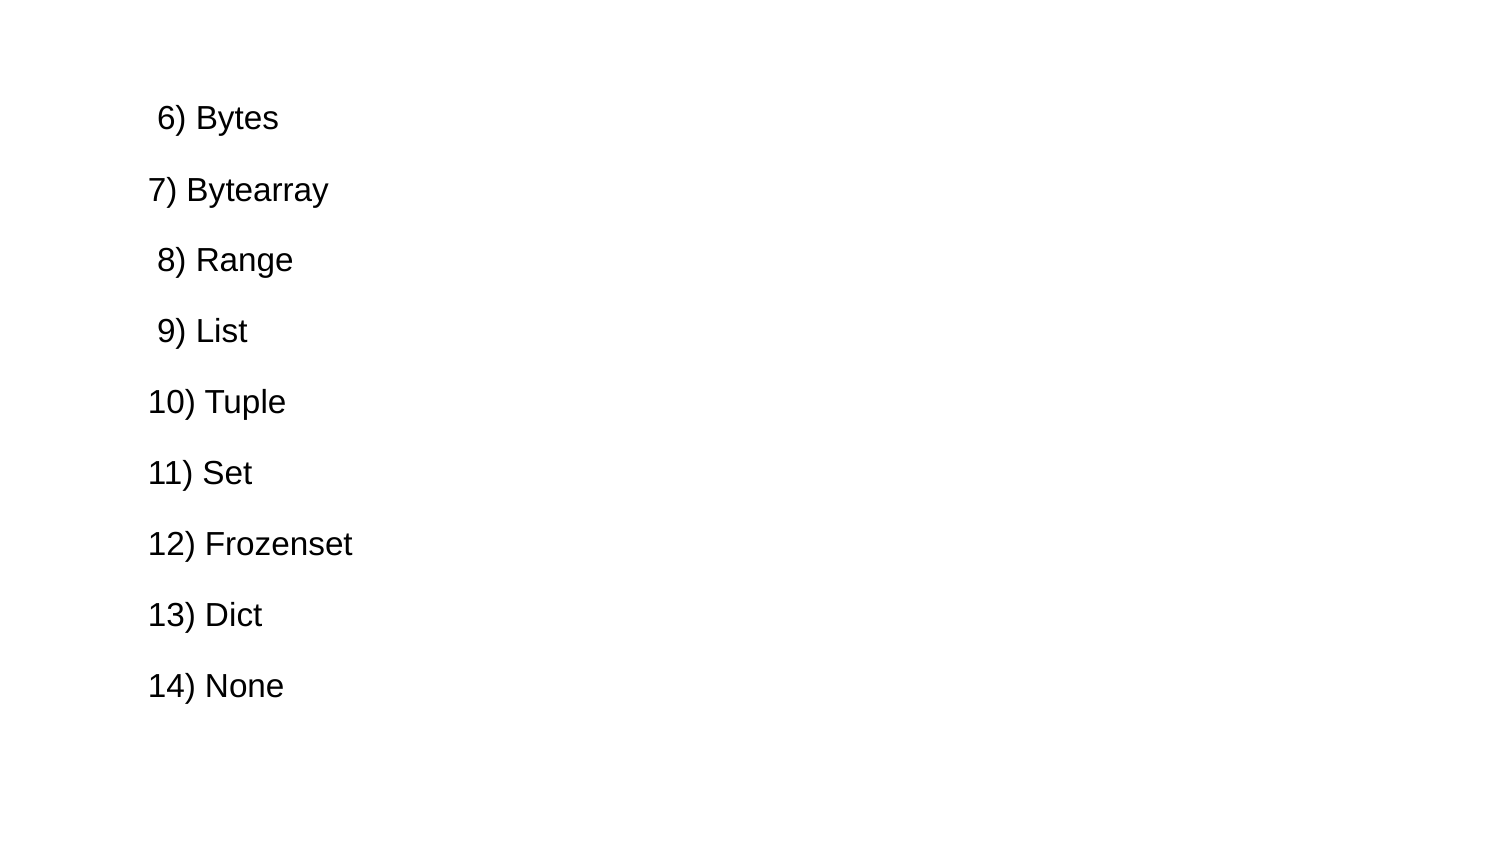

6) Bytes
7) Bytearray
 8) Range
 9) List
10) Tuple
11) Set
12) Frozenset
13) Dict
14) None